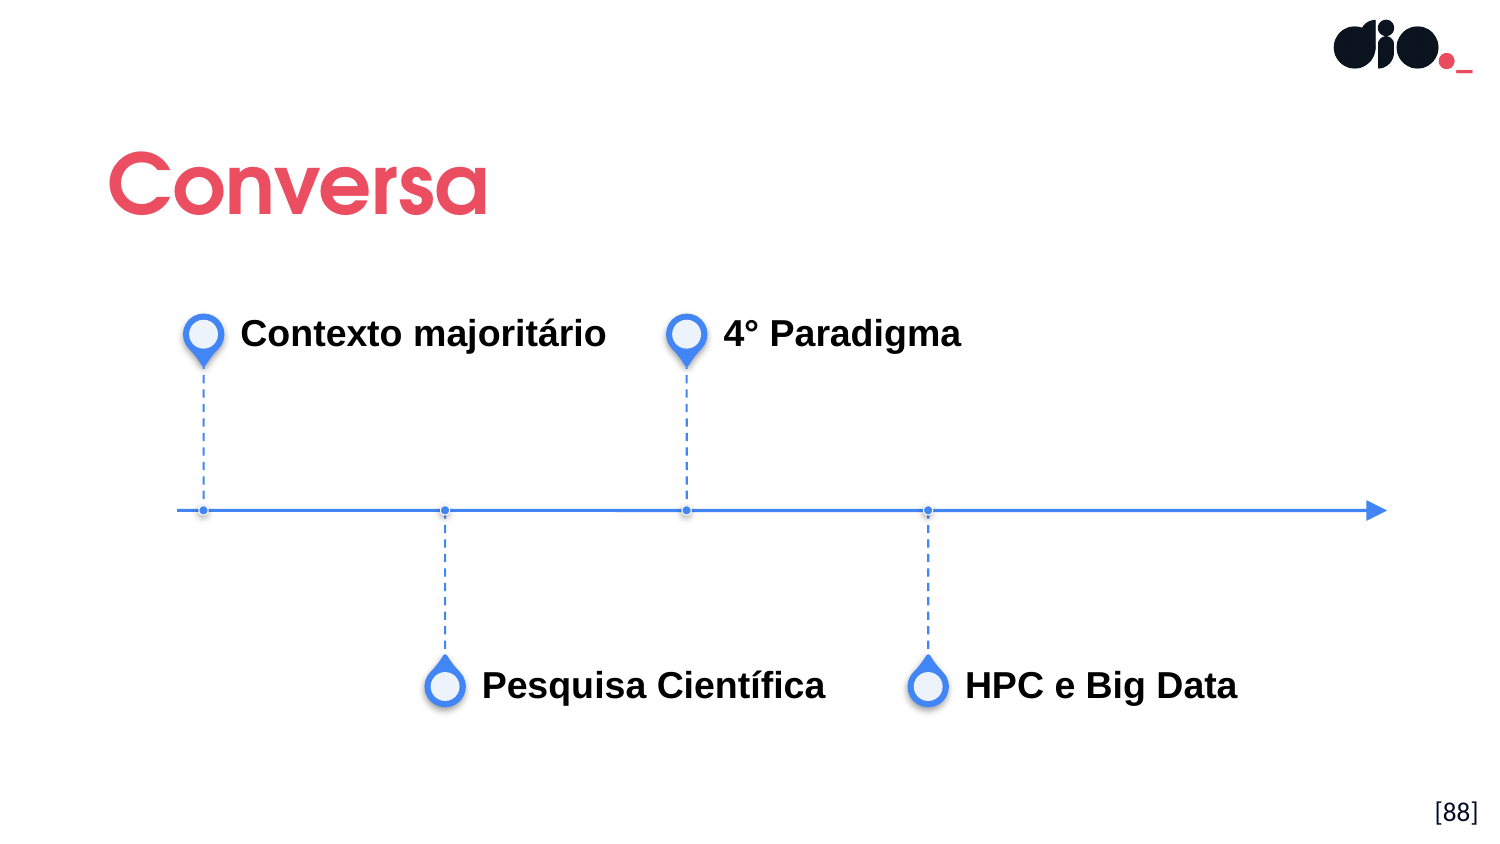

Conversa
 Contexto majoritário
 Pesquisa Científica
 4° Paradigma
 HPC e Big Data
[88]